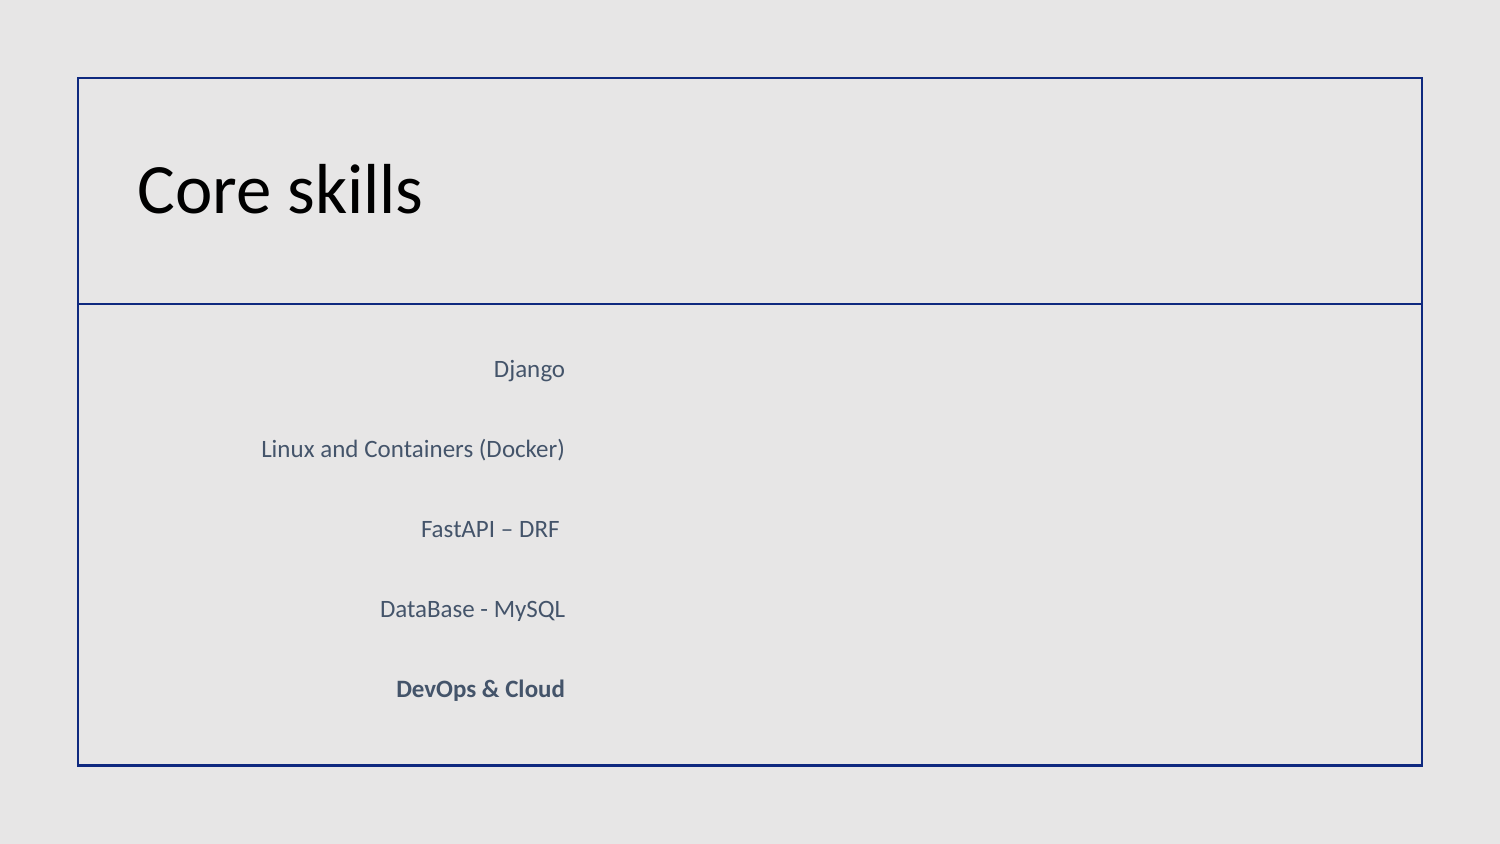

# Core skills
Django
Linux and Containers (Docker)
FastAPI – DRF
DataBase - MySQL
DevOps & Cloud